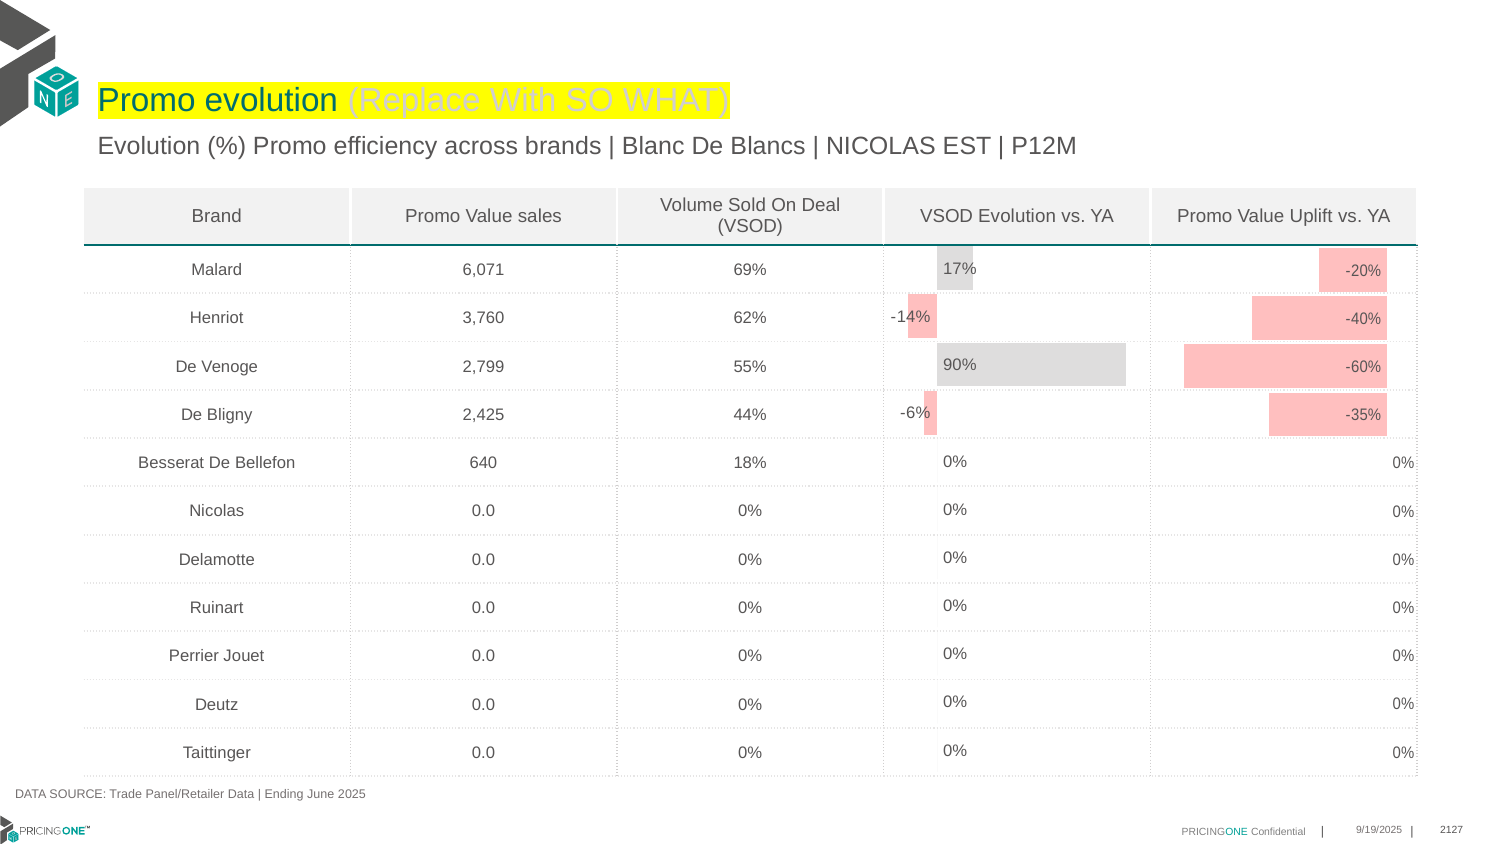

# Promo evolution (Replace With SO WHAT)
Evolution (%) Promo efficiency across brands | Blanc De Blancs | NICOLAS EST | P12M
| Brand | Promo Value sales | Volume Sold On Deal (VSOD) | VSOD Evolution vs. YA | Promo Value Uplift vs. YA |
| --- | --- | --- | --- | --- |
| Malard | 6,071 | 69% |  |  |
| Henriot | 3,760 | 62% |  |  |
| De Venoge | 2,799 | 55% |  |  |
| De Bligny | 2,425 | 44% |  |  |
| Besserat De Bellefon | 640 | 18% |  |  |
| Nicolas | 0.0 | 0% |  |  |
| Delamotte | 0.0 | 0% |  |  |
| Ruinart | 0.0 | 0% |  |  |
| Perrier Jouet | 0.0 | 0% |  |  |
| Deutz | 0.0 | 0% |  |  |
| Taittinger | 0.0 | 0% |  |  |

### Chart

| Category | VSOD Evaluation vs YA |
|---|---|
| Malard | 0.16900000000000004 |
| Henriot | -0.139 |
| De Venoge | 0.897 |
| De Bligny | -0.06399999999999995 |
| Besserat De Bellefon | 0.0 |
| Nicolas | 0.0 |
| Delamotte | 0.0 |
| Ruinart | 0.0 |
| Perrier Jouet | 0.0 |
| Deutz | 0.0 |
| Taittinger | 0.0 |

### Chart

| Category | Promo Value Uplift vs YA |
|---|---|
| Malard | -0.2021454482864966 |
| Henriot | -0.4012702533654282 |
| De Venoge | -0.6007982650702167 |
| De Bligny | -0.3513911765226786 |
| Besserat De Bellefon | 0.0 |
| Nicolas | 0.0 |
| Delamotte | 0.0 |
| Ruinart | 0.0 |
| Perrier Jouet | 0.0 |
| Deutz | 0.0 |
| Taittinger | 0.0 |
DATA SOURCE: Trade Panel/Retailer Data | Ending June 2025

9/19/2025
2127